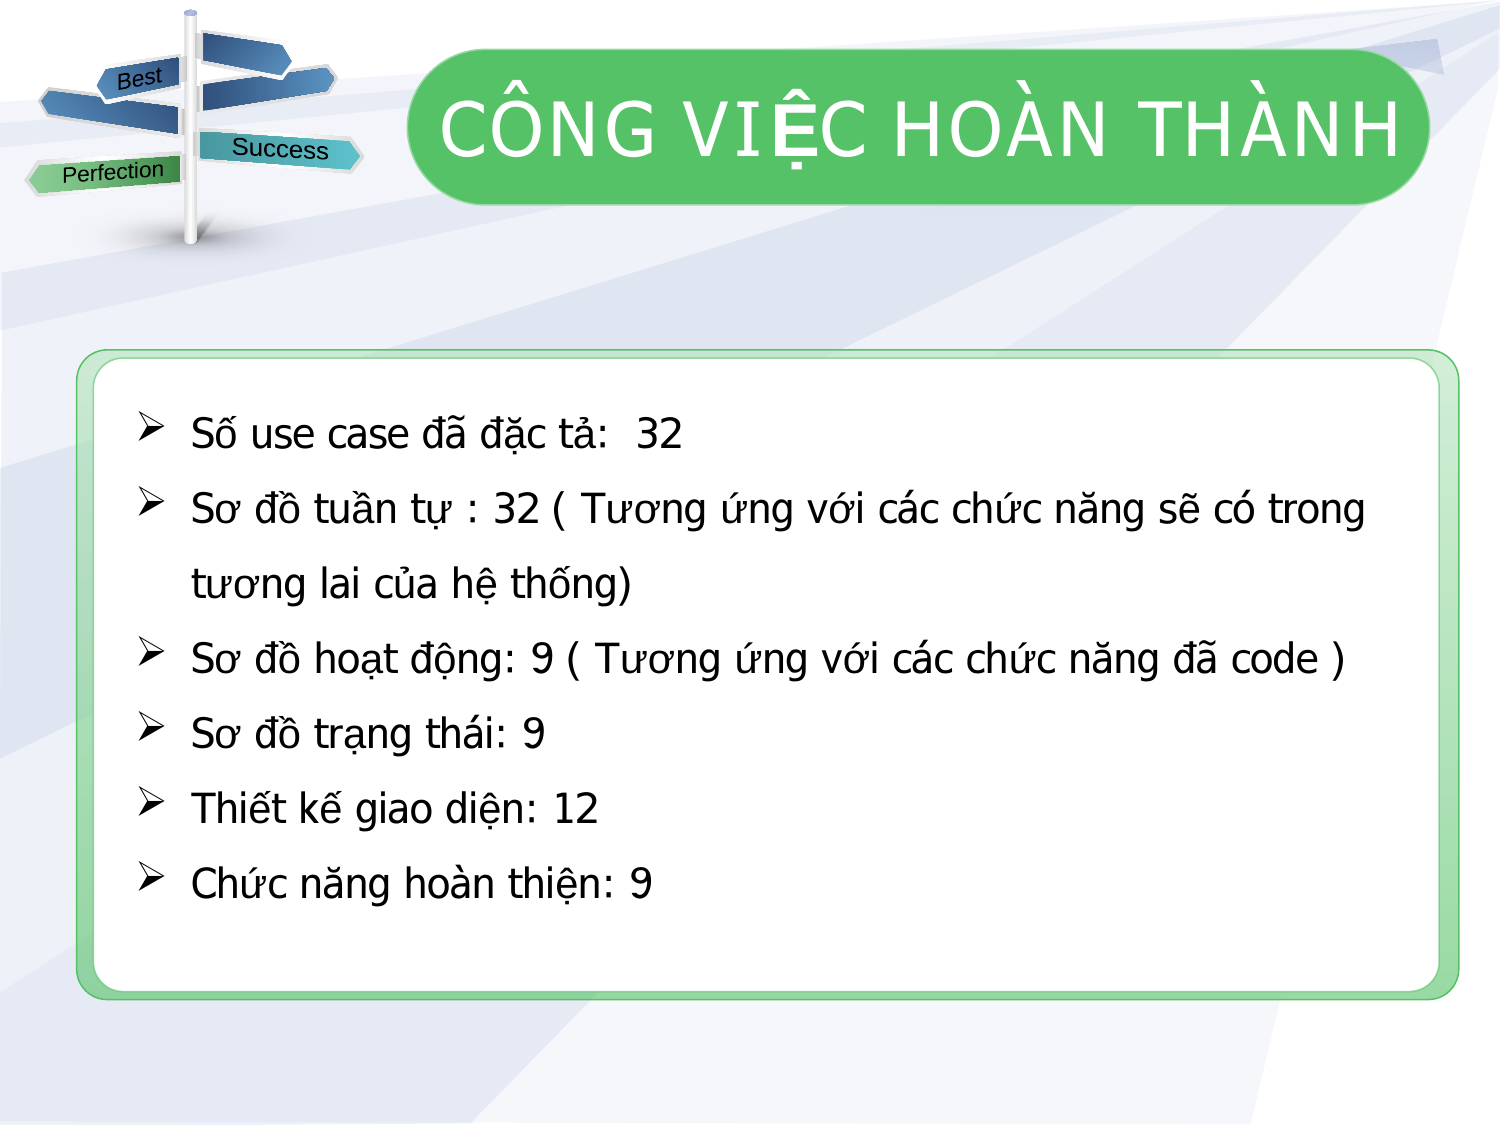

CÔNG VIỆC HOÀN THÀNH

Số use case đã đặc tả:  32
Sơ đồ tuần tự : 32 ( Tương ứng với các chức năng sẽ có trong tương lai của hệ thống)
Sơ đồ hoạt động: 9 ( Tương ứng với các chức năng đã code )
Sơ đồ trạng thái: 9
Thiết kế giao diện: 12
Chức năng hoàn thiện: 9